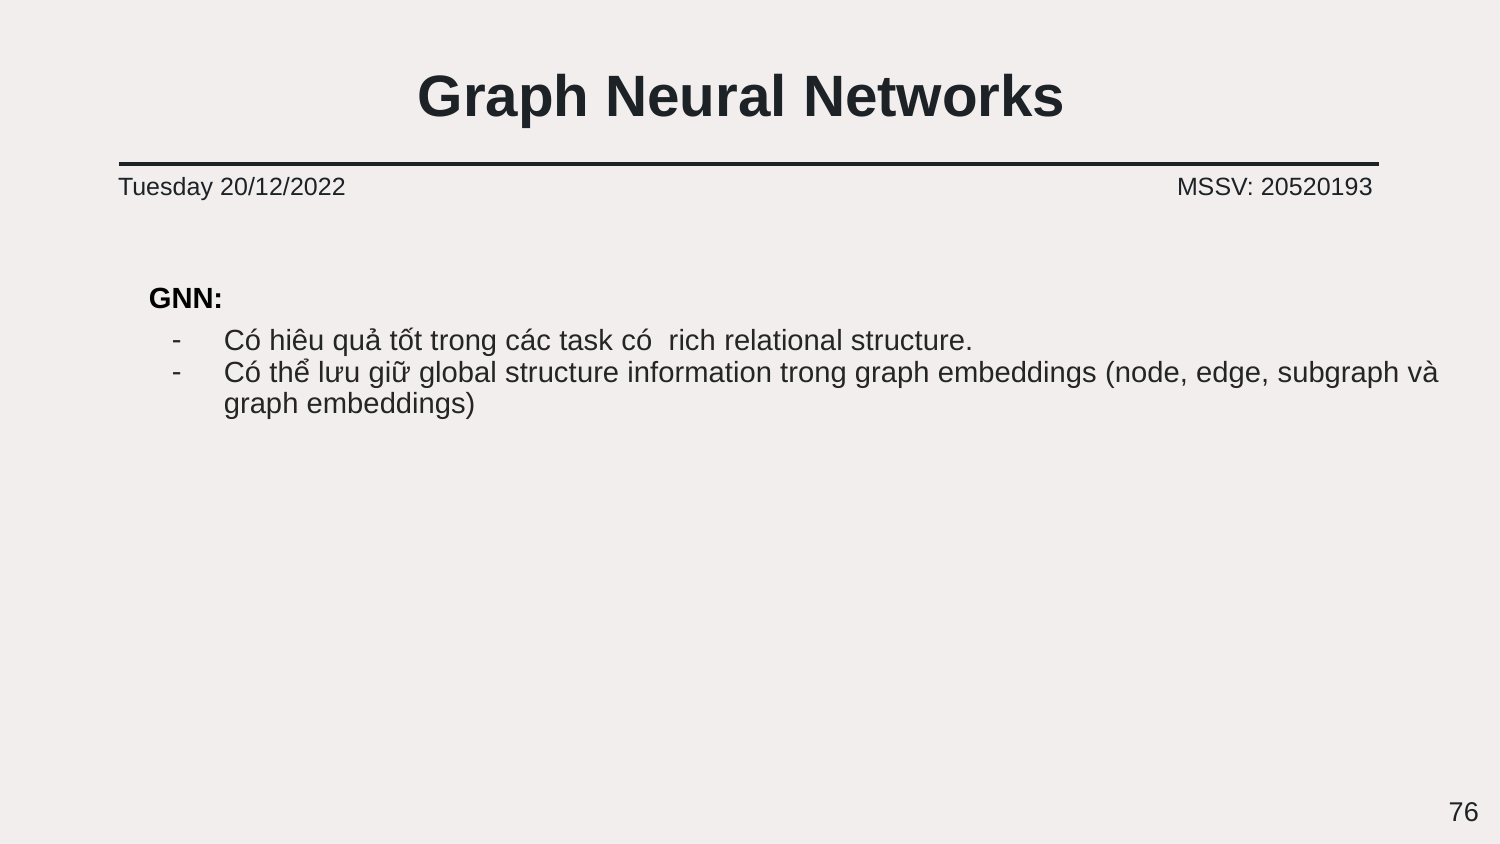

# Graph Neural Networks
Tuesday 20/12/2022
MSSV: 20520193
GNN:
Có hiêu quả tốt trong các task có  rich relational structure.
Có thể lưu giữ global structure information trong graph embeddings (node, edge, subgraph và graph embeddings)

76